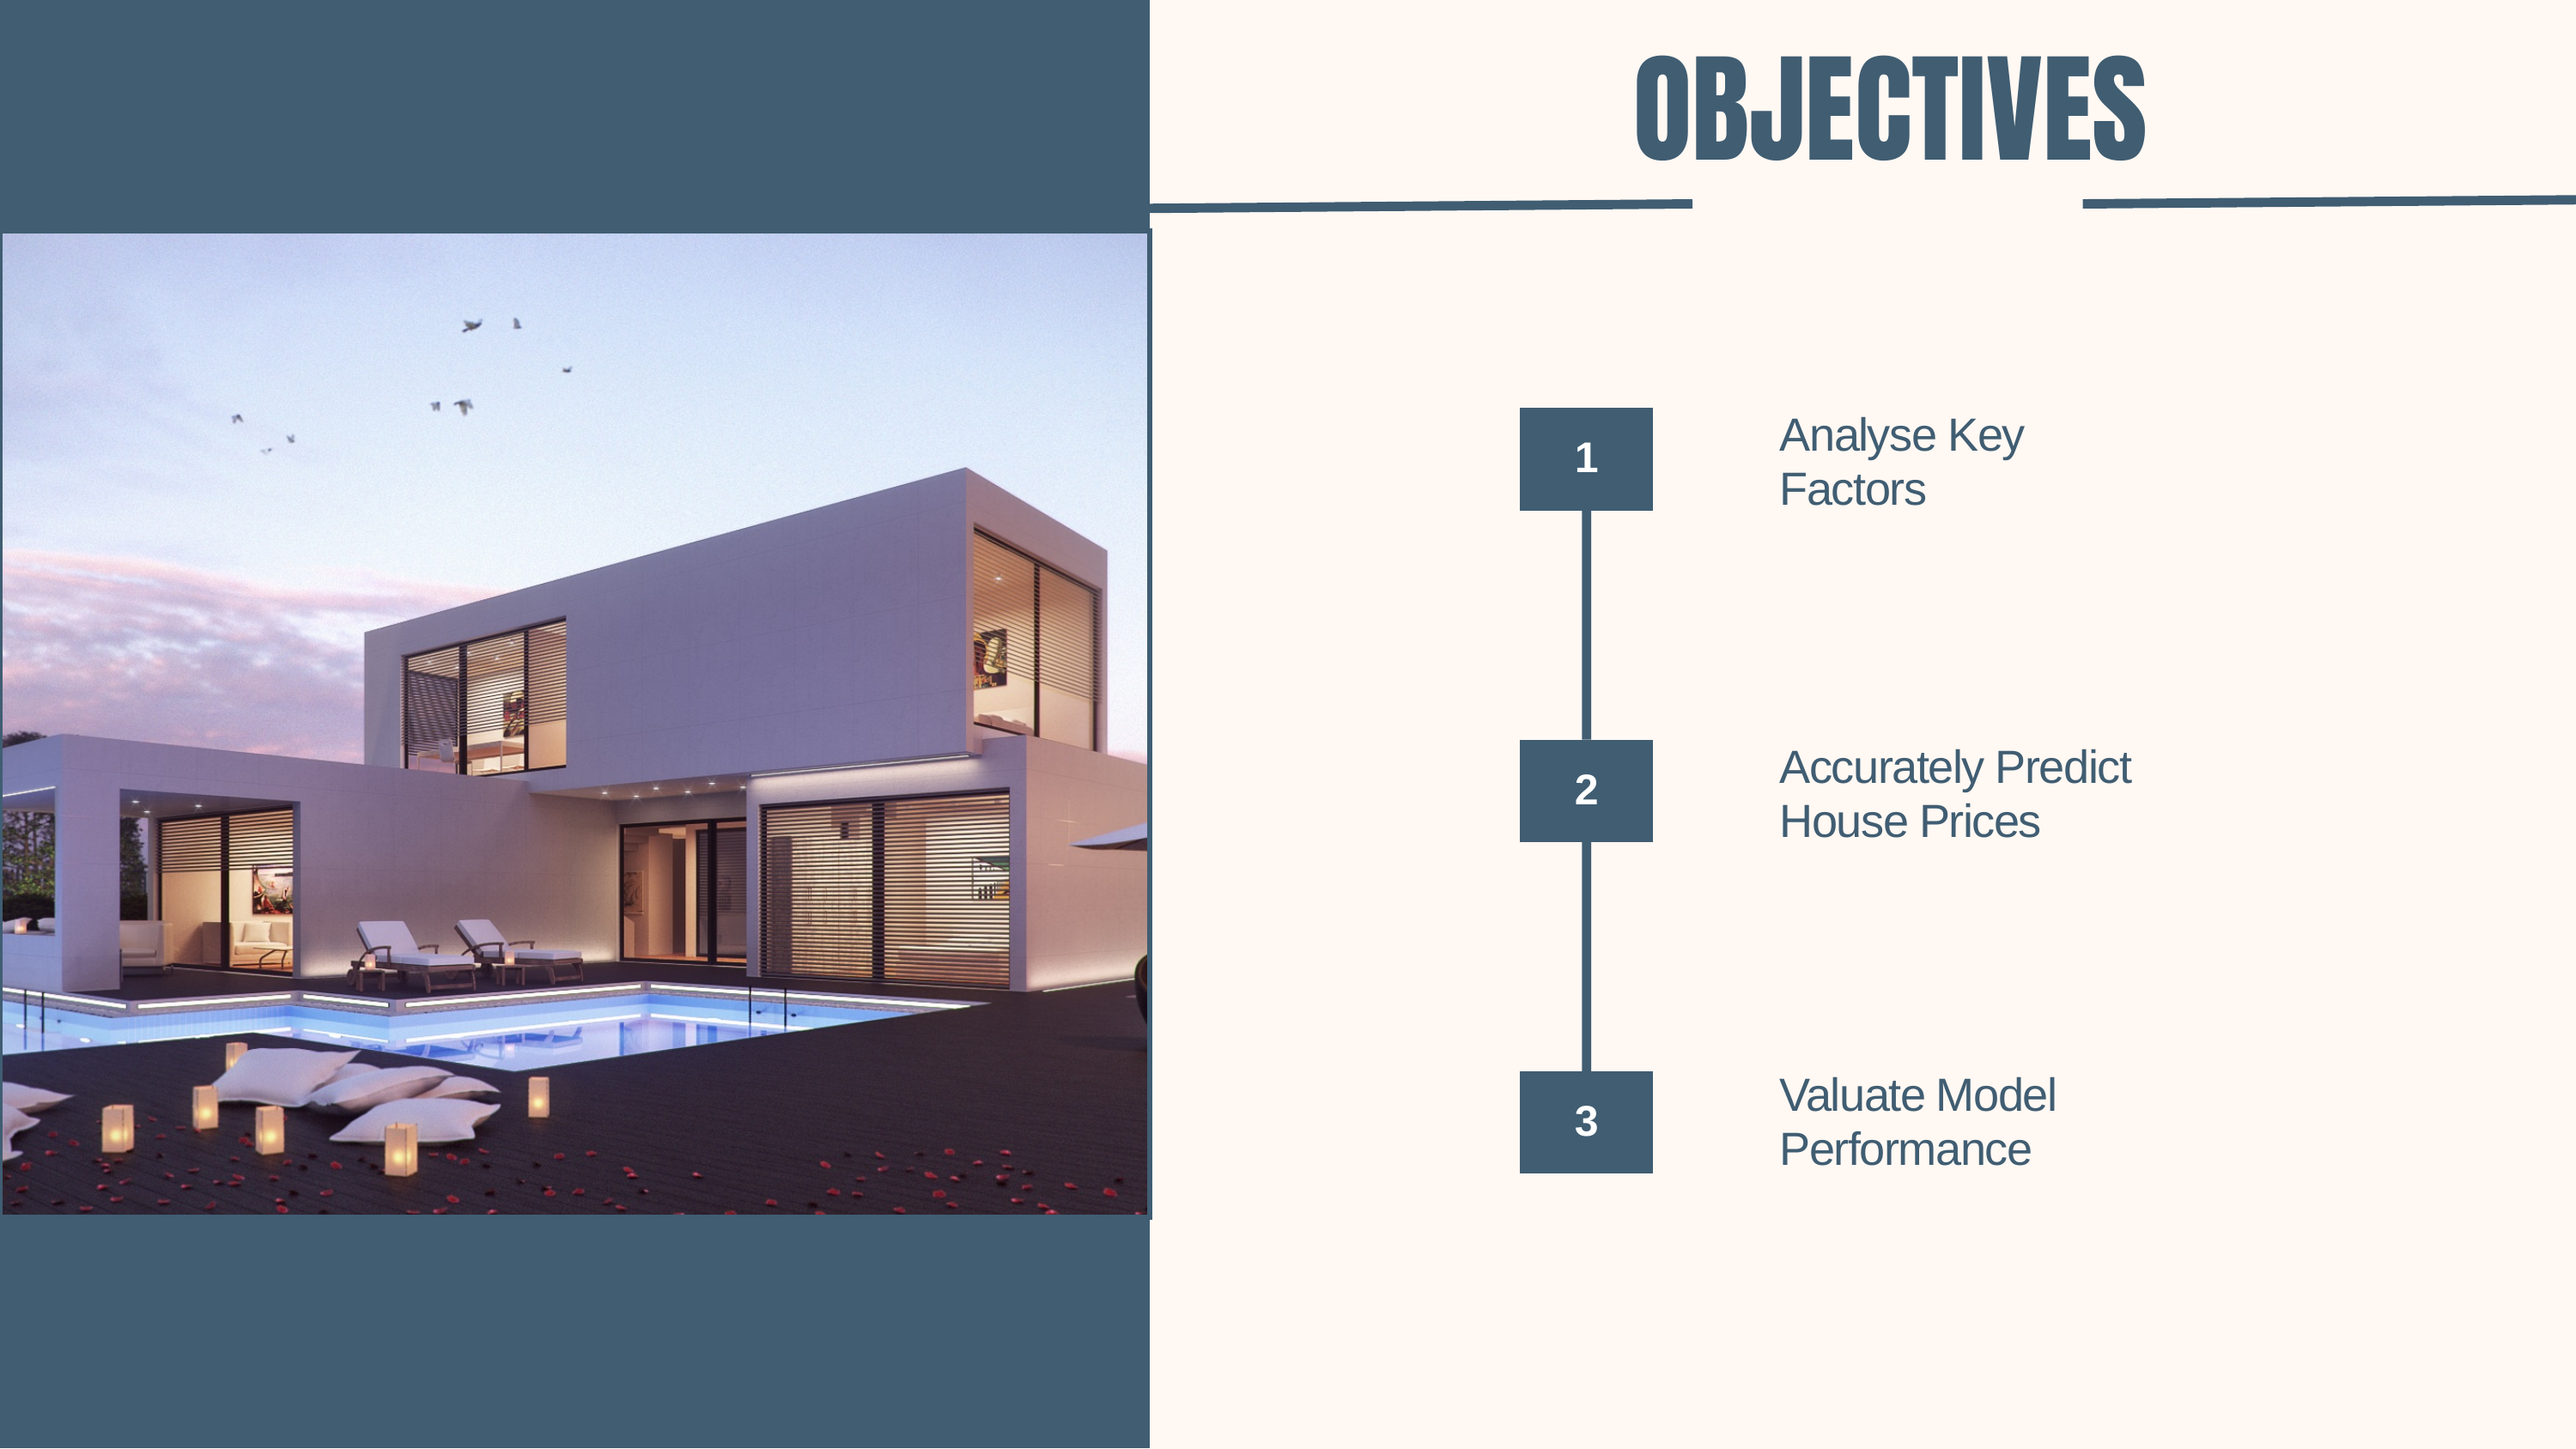

OBJECTIVES

Analyse Key Factors

1

Accurately Predict
House Prices

2

Valuate Model Performance

3